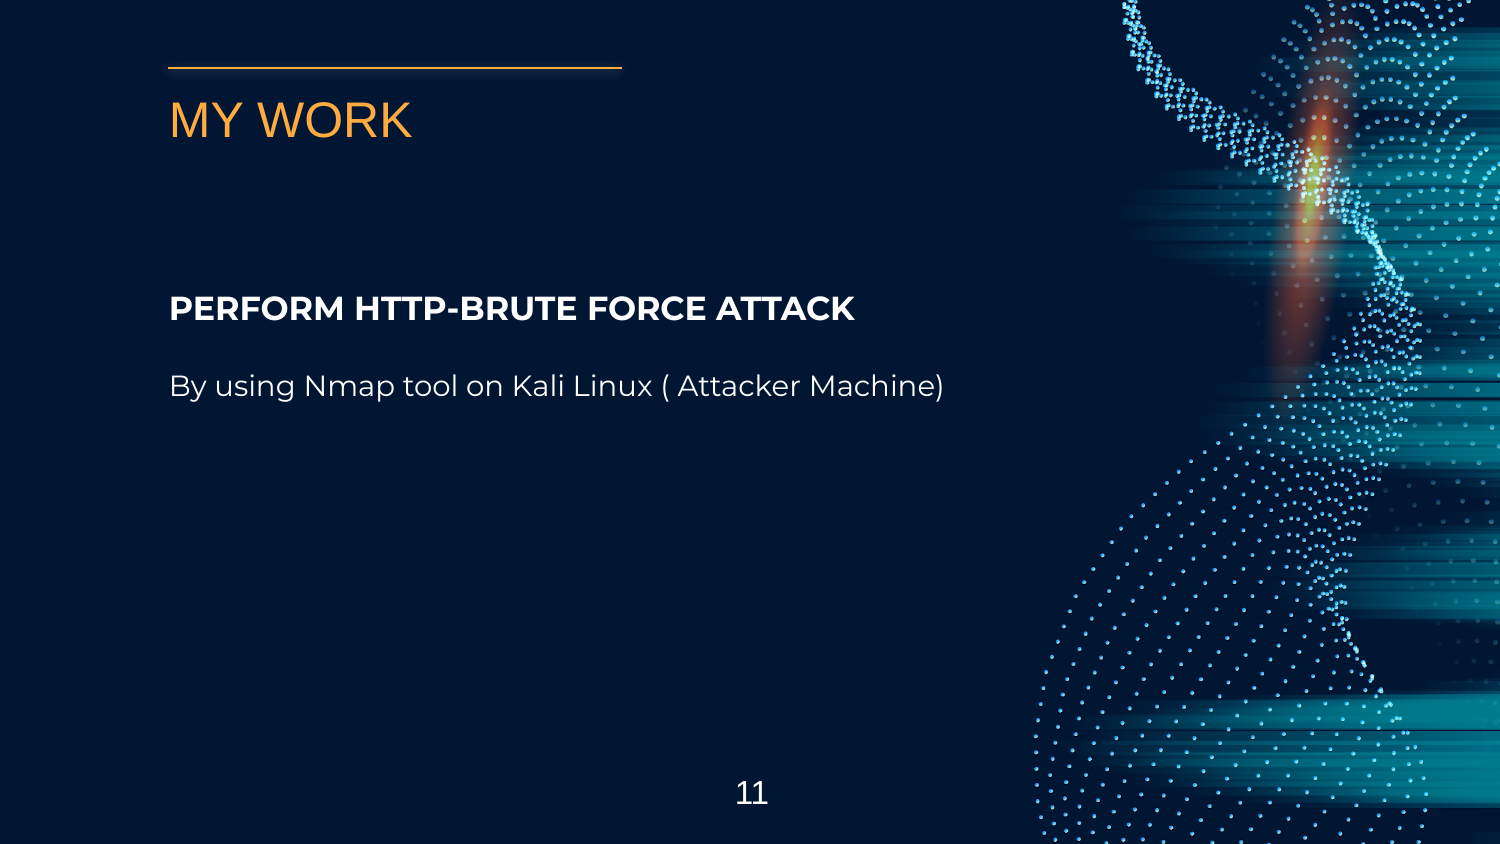

# MY WORK
PERFORM HTTP-BRUTE FORCE ATTACK

By using Nmap tool on Kali Linux ( Attacker Machine)

11